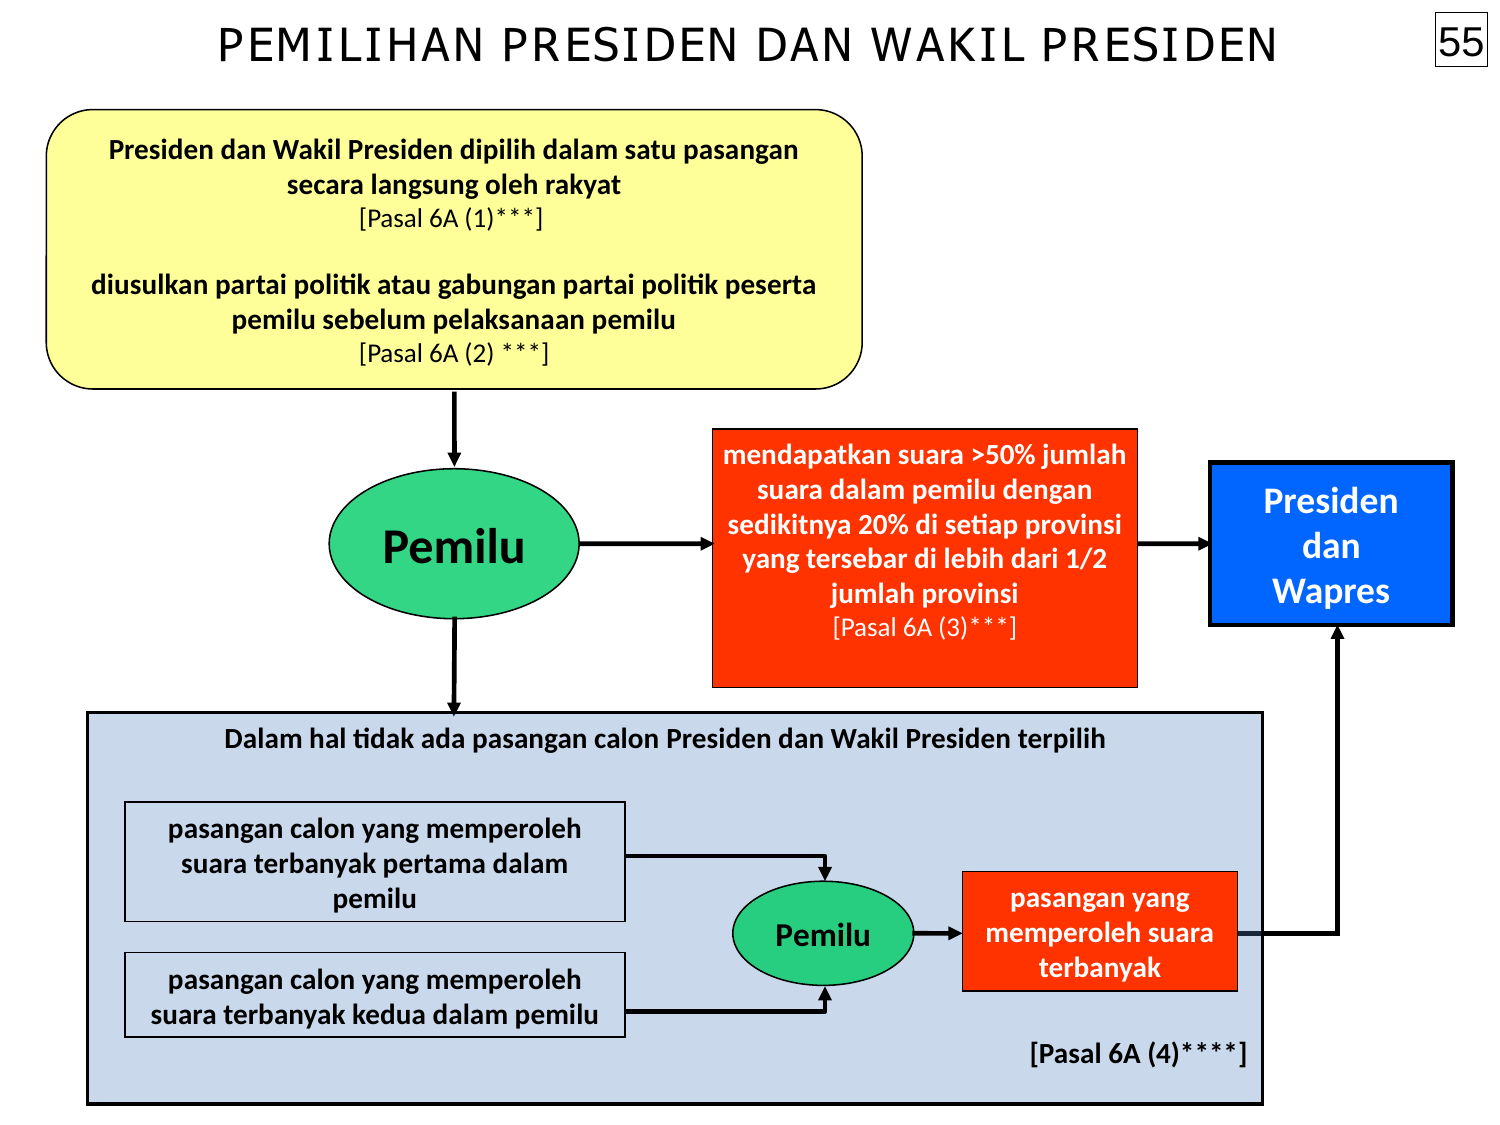

PEMILIHAN PRESIDEN DAN WAKIL PRESIDEN
55
Presiden dan Wakil Presiden dipilih dalam satu pasangan secara langsung oleh rakyat
[Pasal 6A (1)***]

diusulkan partai politik atau gabungan partai politik peserta pemilu sebelum pelaksanaan pemilu
[Pasal 6A (2) ***]

mendapatkan suara >50% jumlah suara dalam pemilu dengan sedikitnya 20% di setiap provinsi yang tersebar di lebih dari 1/2 jumlah provinsi
[Pasal 6A (3)***]
Presiden
dan
Wapres
Pemilu

Dalam hal tidak ada pasangan calon Presiden dan Wakil Presiden terpilih

[Pasal 6A (4)****]

pasangan calon yang memperoleh suara terbanyak pertama dalam pemilu

pasangan yang memperoleh suara terbanyak
Pemilu

pasangan calon yang memperoleh suara terbanyak kedua dalam pemilu